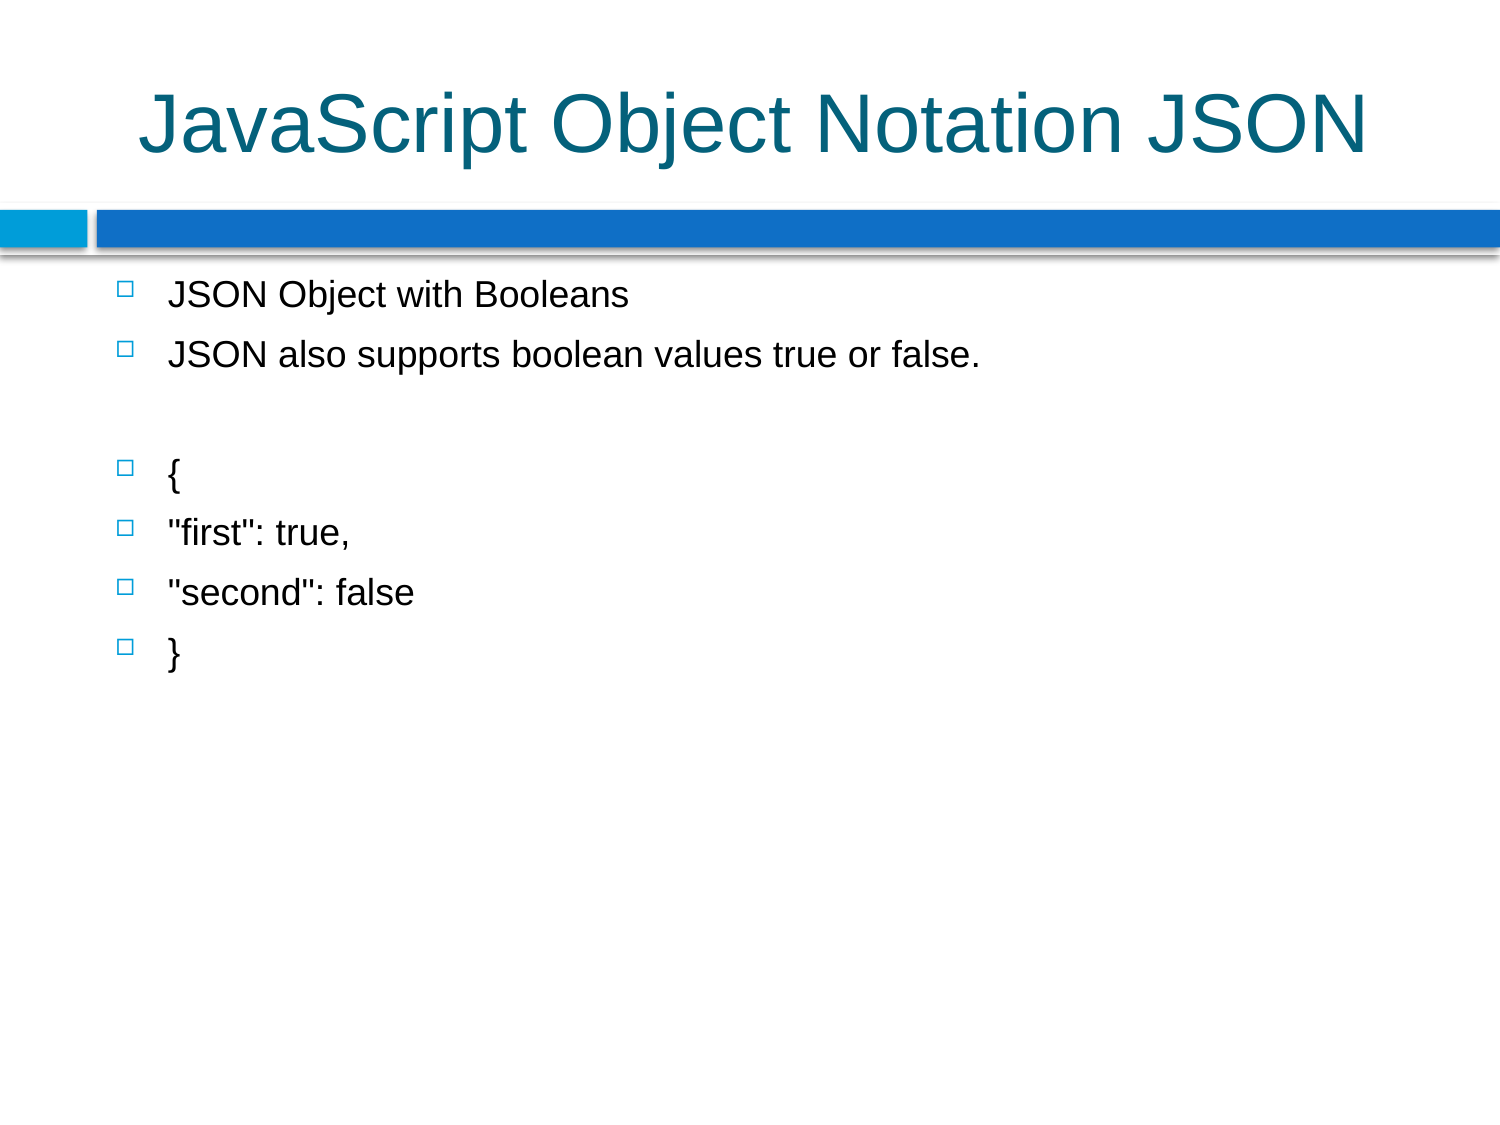

# JavaScript Object Notation JSON
98
JSON Object with Booleans
JSON also supports boolean values true or false.

{
"first": true,
"second": false
}